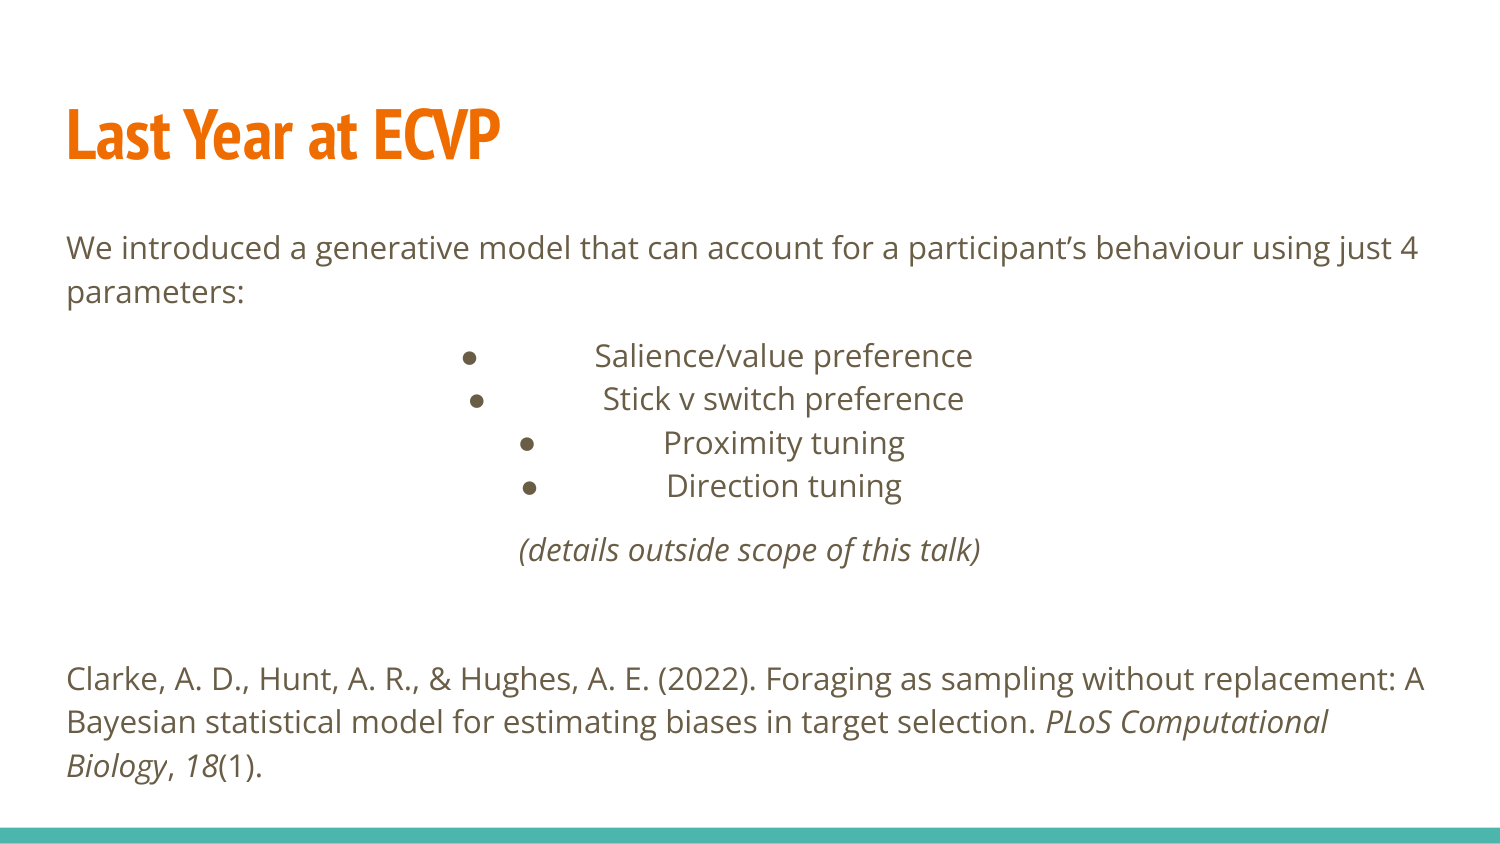

# Last Year at ECVP
We introduced a generative model that can account for a participant’s behaviour using just 4 parameters:
Salience/value preference
Stick v switch preference
Proximity tuning
Direction tuning
(details outside scope of this talk)

Clarke, A. D., Hunt, A. R., & Hughes, A. E. (2022). Foraging as sampling without replacement: A Bayesian statistical model for estimating biases in target selection. PLoS Computational Biology, 18(1).